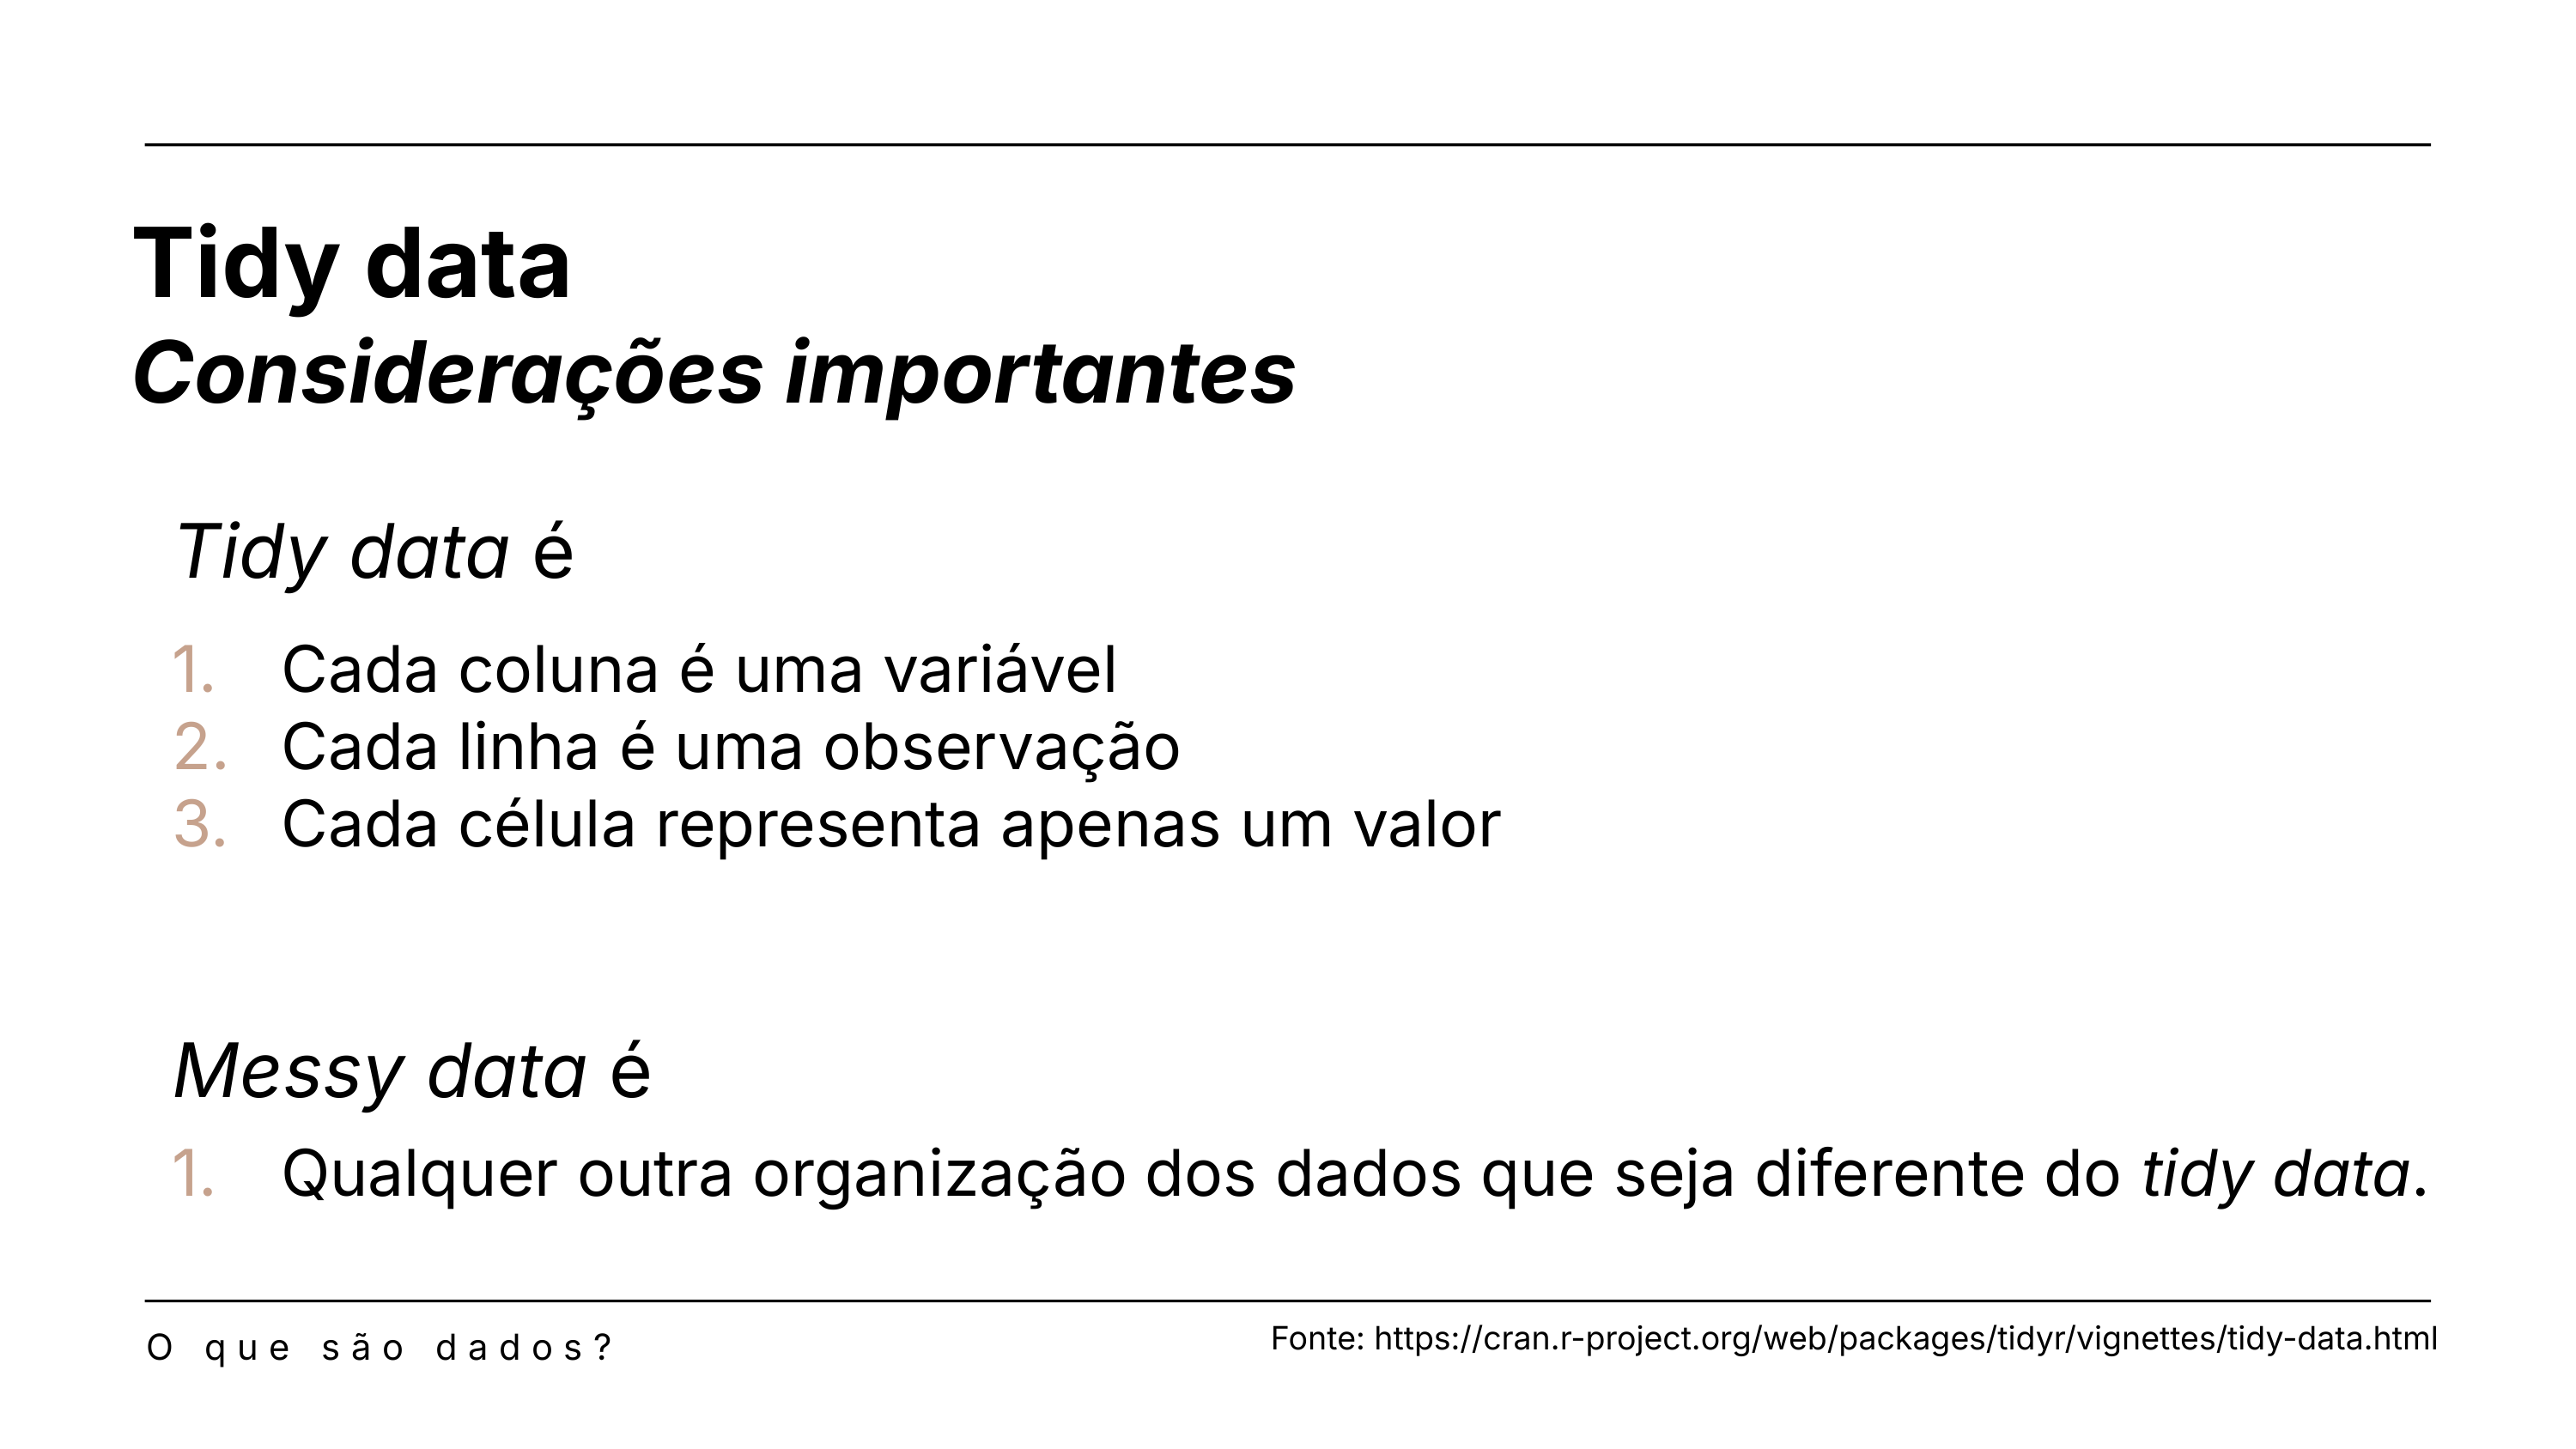

Tidy data
Considerações importantes
Tidy data é
Cada coluna é uma variável
Cada linha é uma observação
Cada célula representa apenas um valor
Messy data é
Qualquer outra organização dos dados que seja diferente do tidy data.

Fonte: https://cran.r-project.org/web/packages/tidyr/vignettes/tidy-data.html
O que são dados?